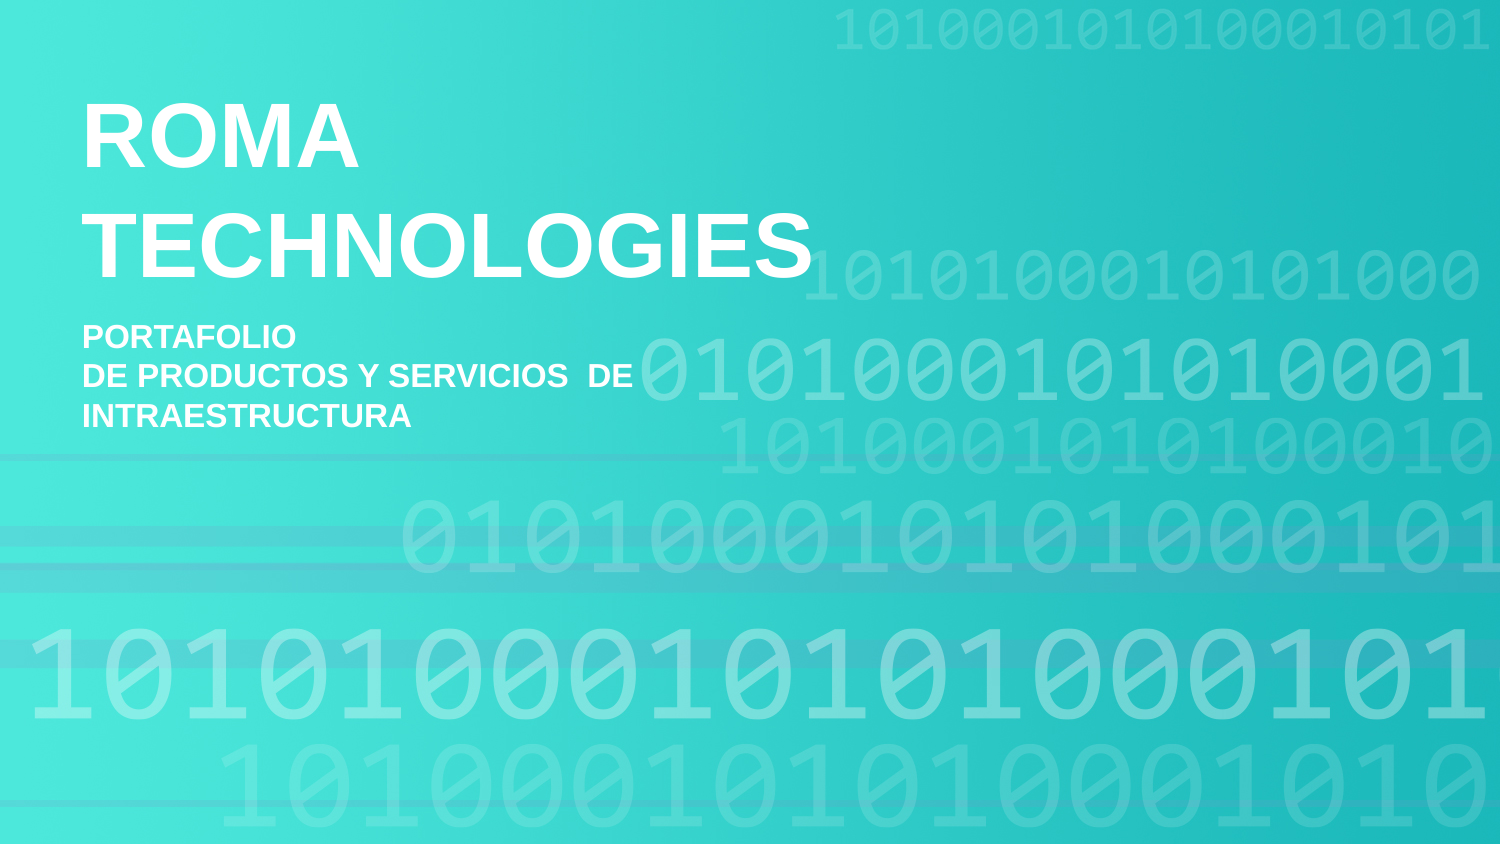

ROMA TECHNOLOGIES
PORTAFOLIO
DE PRODUCTOS Y SERVICIOS  DE INTRAESTRUCTURA